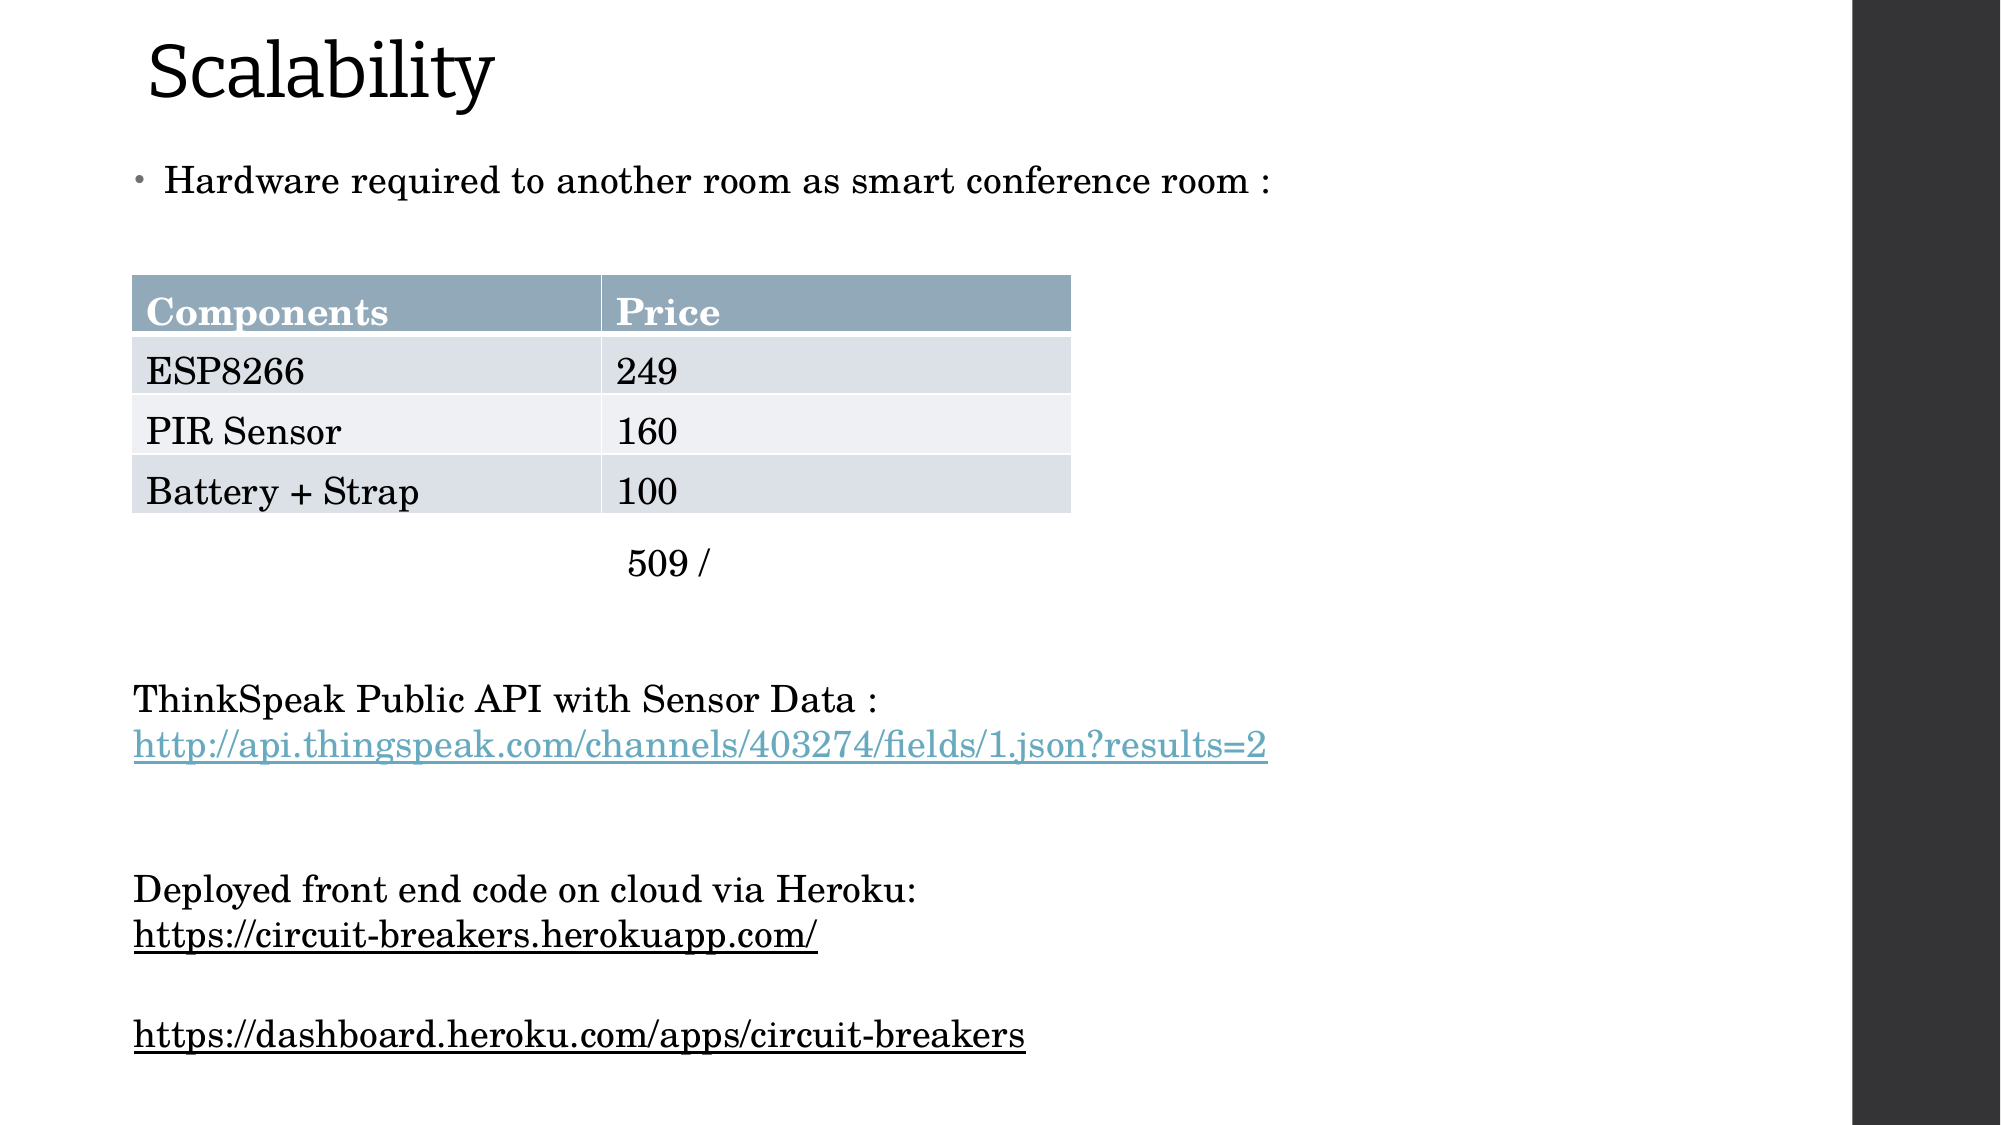

# Scalability
Hardware required to another room as smart conference room :

| Components | Price |
| --- | --- |
| ESP8266 | 249 |
| PIR Sensor | 160 |
| Battery + Strap | 100 |
    509 /
ThinkSpeak Public API with Sensor Data : http://api.thingspeak.com/channels/403274/fields/1.json?results=2

Deployed front end code on cloud via Heroku:
https://circuit-breakers.herokuapp.com/

https://dashboard.heroku.com/apps/circuit-breakers